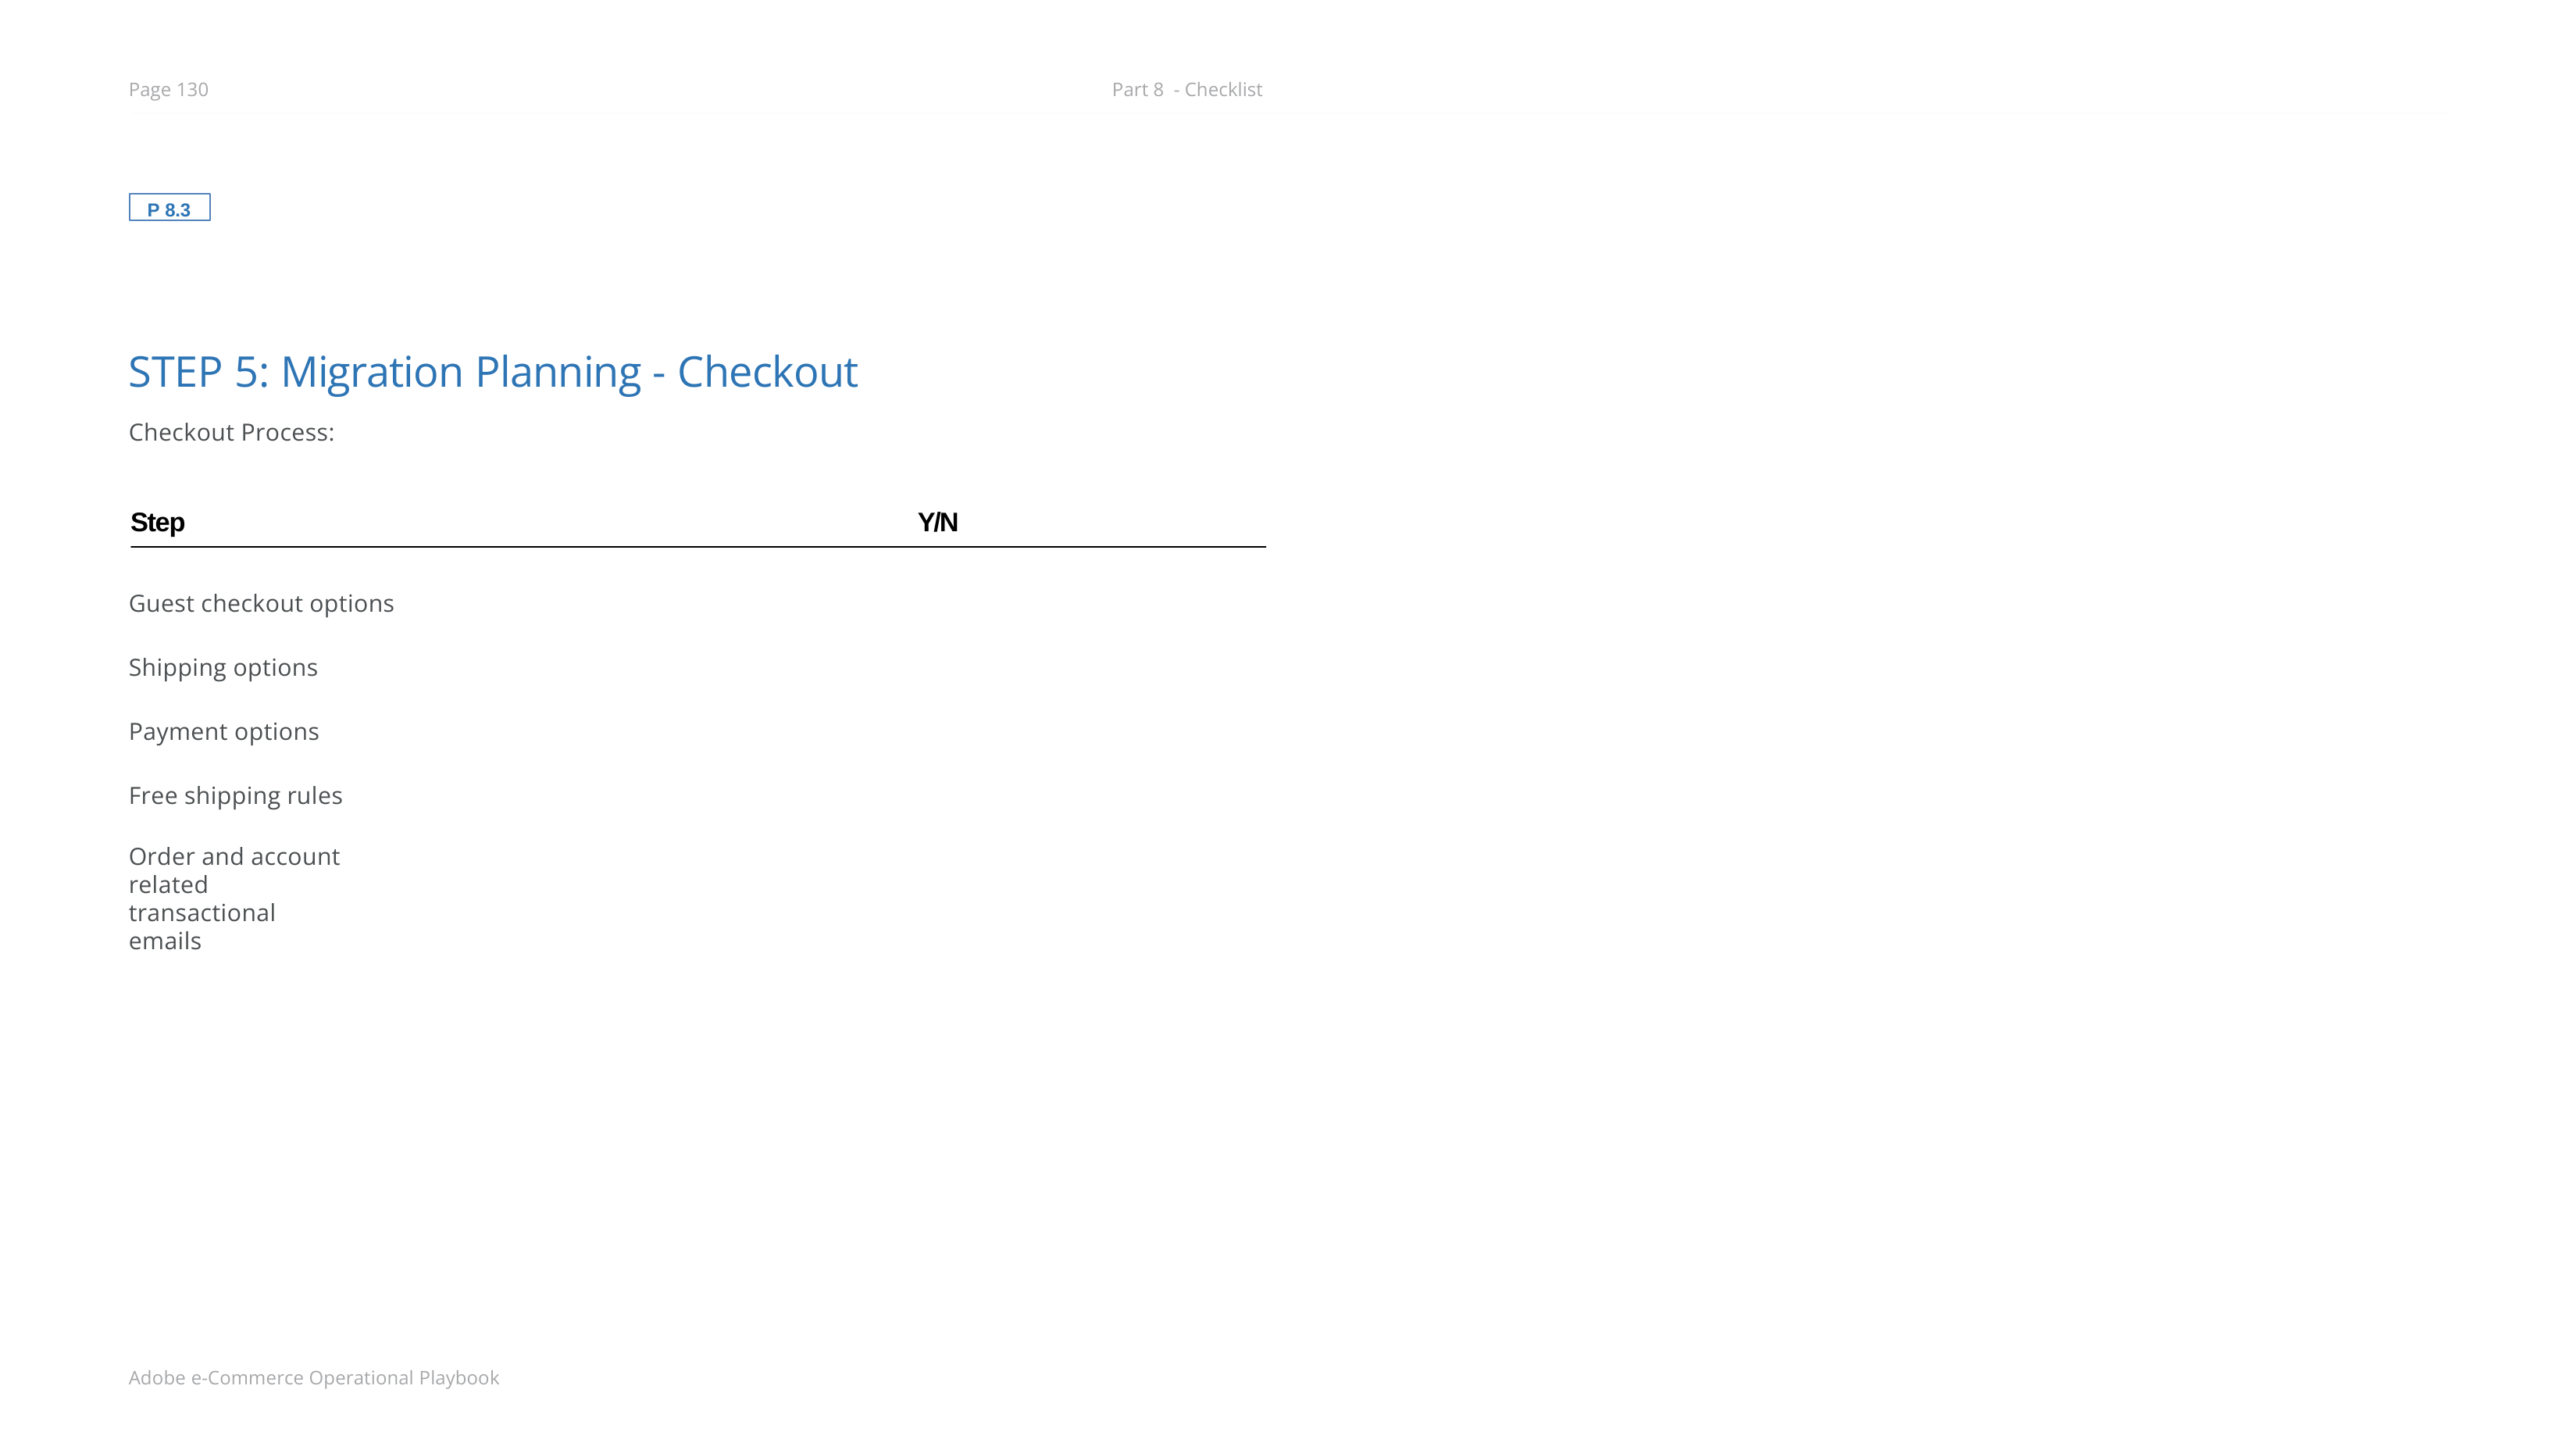

Page 130
Part 8  - Checklist
P 8.3
STEP 5: Migration Planning - Checkout
Checkout Process:
Step
Y/N

Guest checkout options
Shipping options  Payment options  Free shipping rules

Order and account related transactional emails
Adobe e-Commerce Operational Playbook